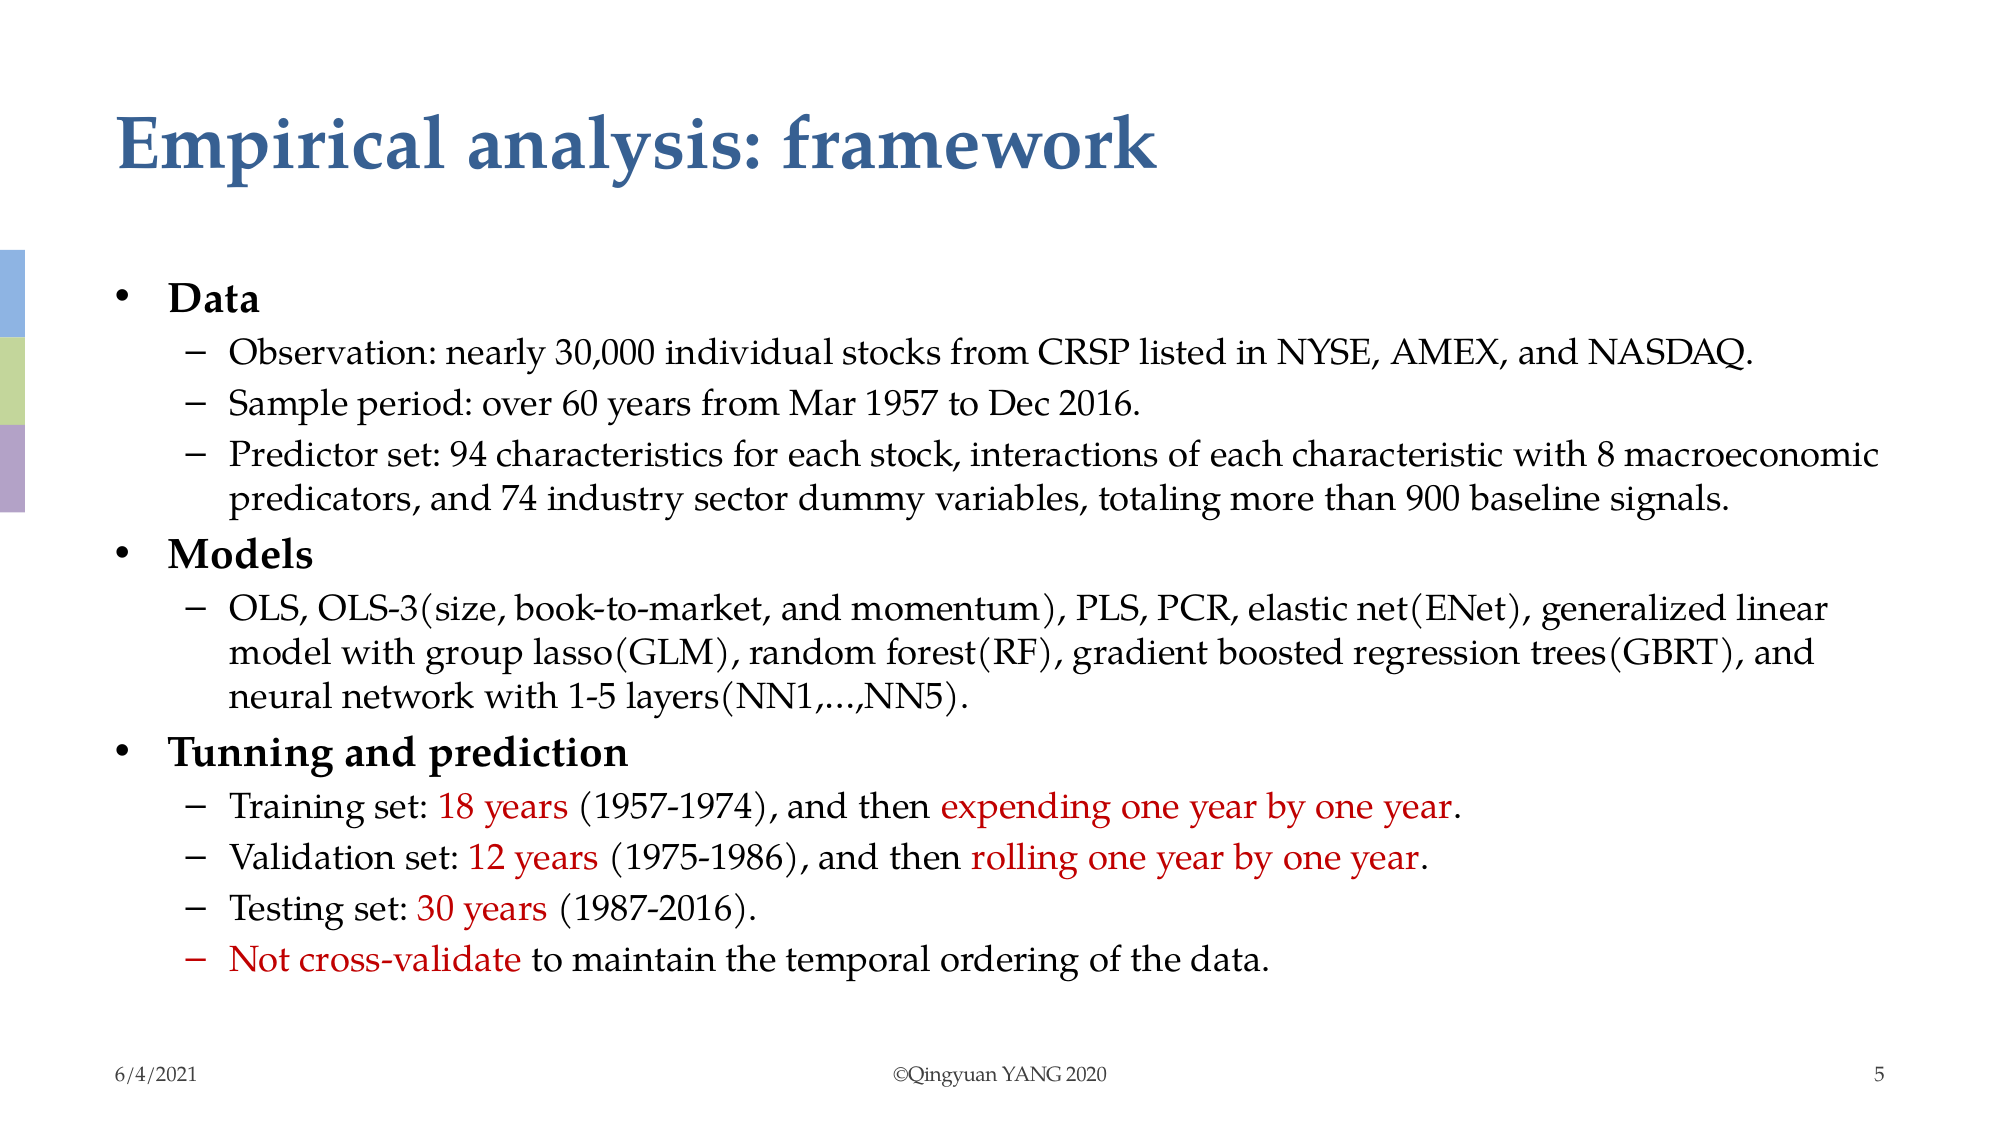

# Empirical analysis: framework
Data
Observation: nearly 30,000 individual stocks from CRSP listed in NYSE, AMEX, and NASDAQ.
Sample period: over 60 years from Mar 1957 to Dec 2016.
Predictor set: 94 characteristics for each stock, interactions of each characteristic with 8 macroeconomic predicators, and 74 industry sector dummy variables, totaling more than 900 baseline signals.
Models
OLS, OLS-3(size, book-to-market, and momentum), PLS, PCR, elastic net(ENet), generalized linear model with group lasso(GLM), random forest(RF), gradient boosted regression trees(GBRT), and neural network with 1-5 layers(NN1,…,NN5).
Tunning and prediction
Training set: 18 years (1957-1974), and then expending one year by one year.
Validation set: 12 years (1975-1986), and then rolling one year by one year.
Testing set: 30 years (1987-2016).
Not cross-validate to maintain the temporal ordering of the data.
6/4/2021
©Qingyuan YANG 2020
5